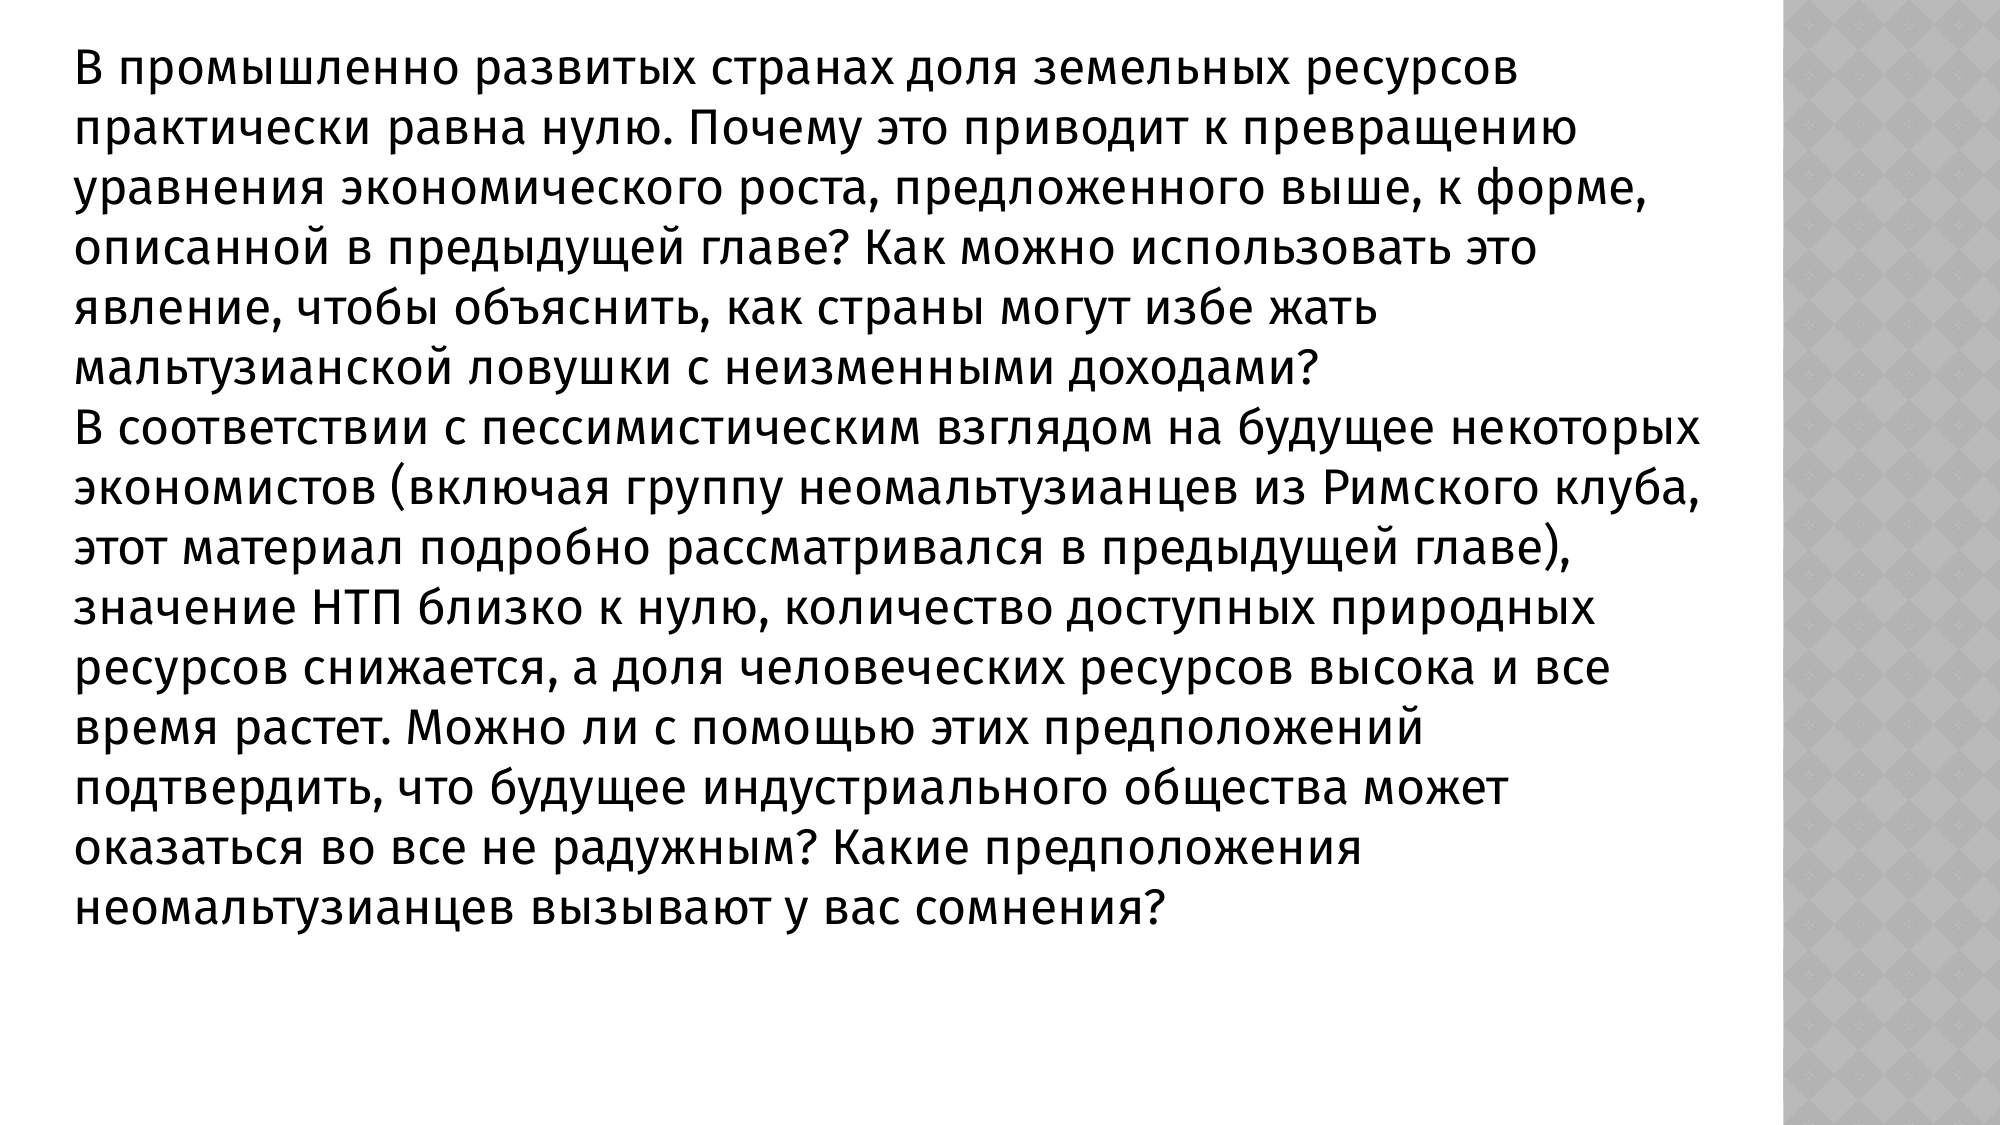

В промышленно развитых странах доля земельных ресурсов практически равна нулю. Почему это приводит к превращению уравнения экономического роста, предложенного выше, к форме, описанной в предыдущей главе? Как можно использовать это явление, чтобы объяснить, как страны могут избе жать мальтузианской ловушки с неизменными доходами?
В соответствии с пессимистическим взглядом на будущее некоторых экономистов (включая группу неомальтузианцев из Римского клуба, этот материал подробно рассматривался в предыдущей главе), значение НТП близко к нулю, количество доступных природных ресурсов снижается, а доля человеческих ресурсов высока и все время растет. Можно ли с помощью этих предположений подтвердить, что будущее индустриального общества может оказаться во все не радужным? Какие предположения неомальтузианцев вызывают у вас сомнения?